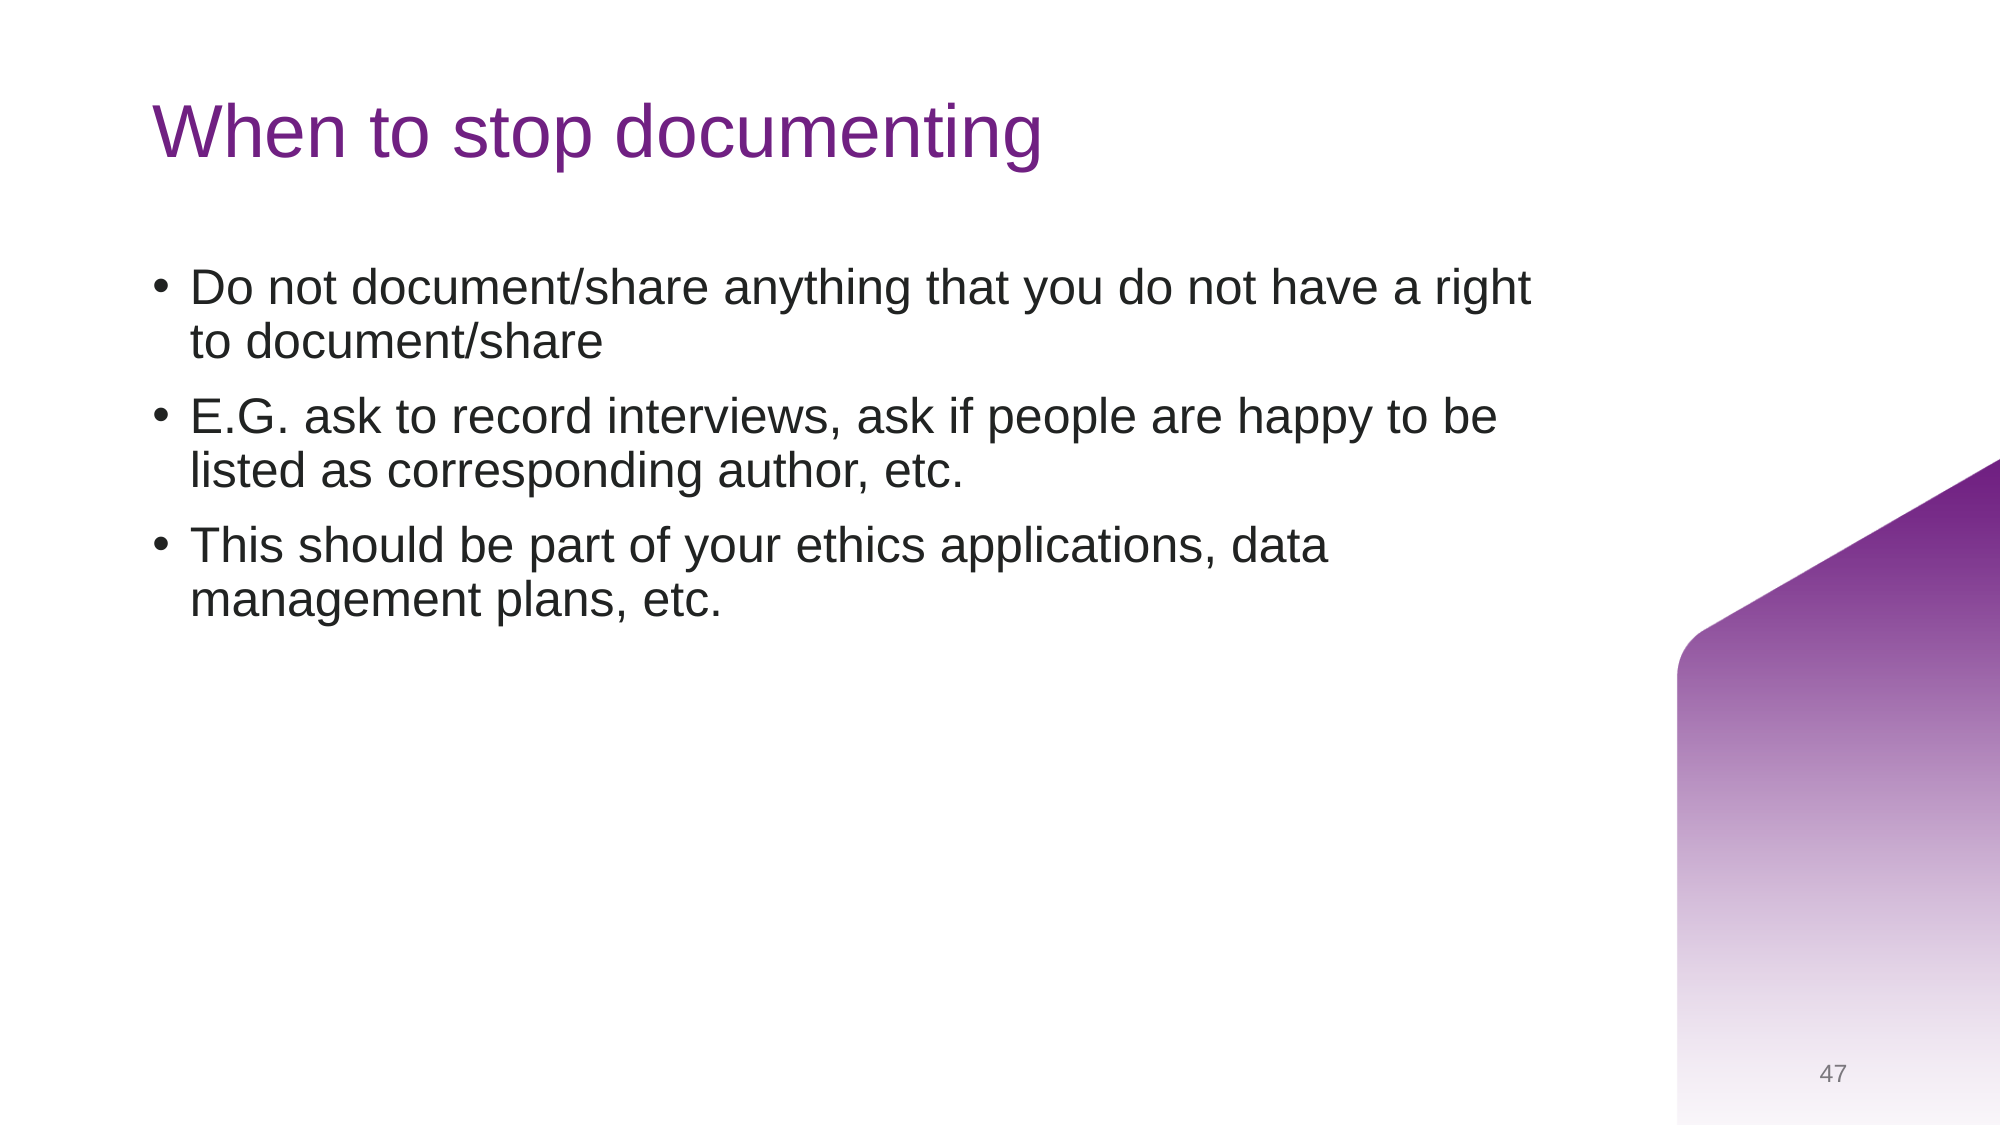

# When to stop documenting
Do not document/share anything that you do not have a right to document/share
E.G. ask to record interviews, ask if people are happy to be listed as corresponding author, etc.
This should be part of your ethics applications, data management plans, etc.

47